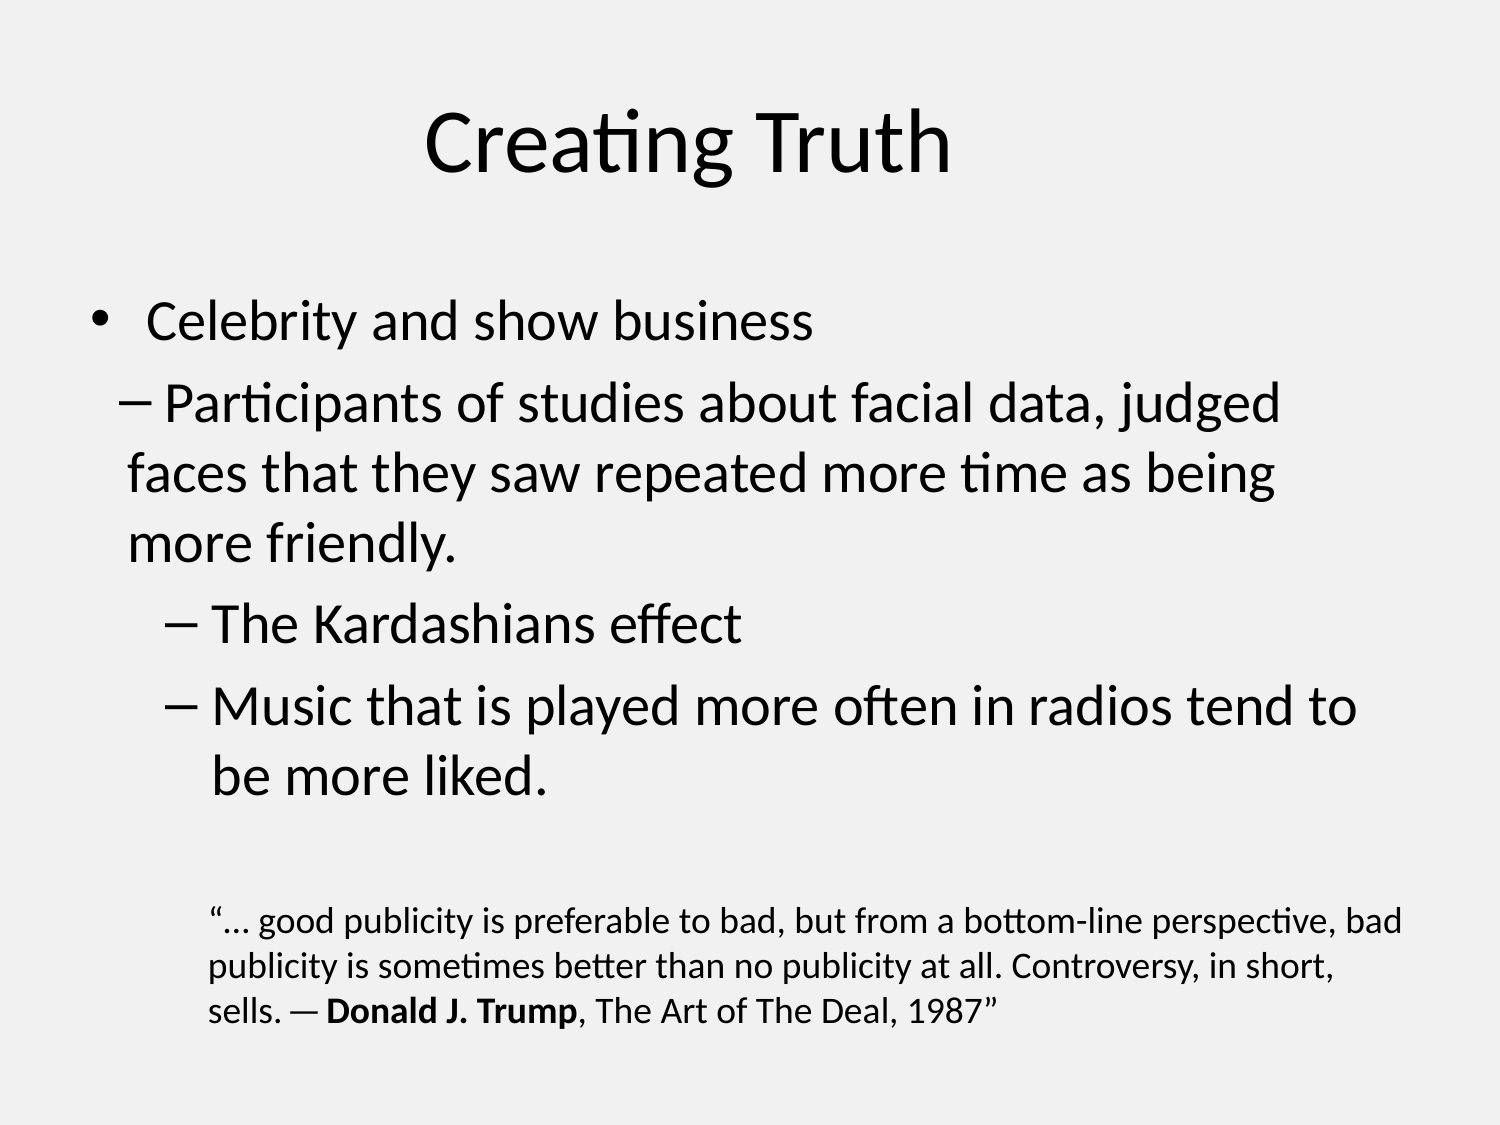

Creating Truth

Celebrity and show business
 Participants of studies about facial data, judged faces that they saw repeated more time as being more friendly.
The Kardashians effect
Music that is played more often in radios tend to be more liked.

“… good publicity is preferable to bad, but from a bottom-line perspective, bad publicity is sometimes better than no publicity at all. Controversy, in short, sells. — Donald J. Trump, The Art of The Deal, 1987”